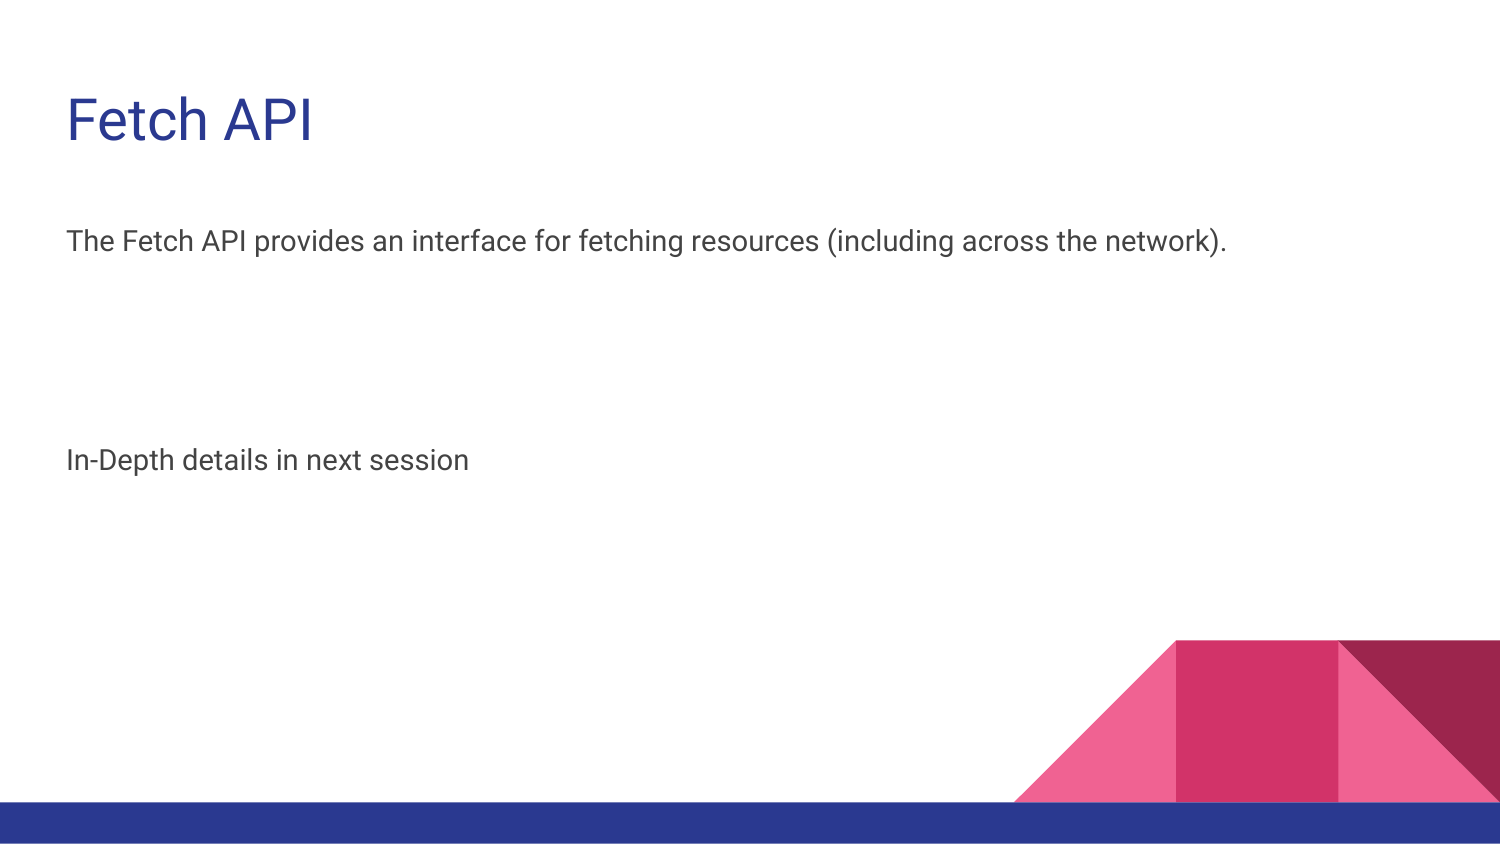

# Fetch API
The Fetch API provides an interface for fetching resources (including across the network).

In-Depth details in next session